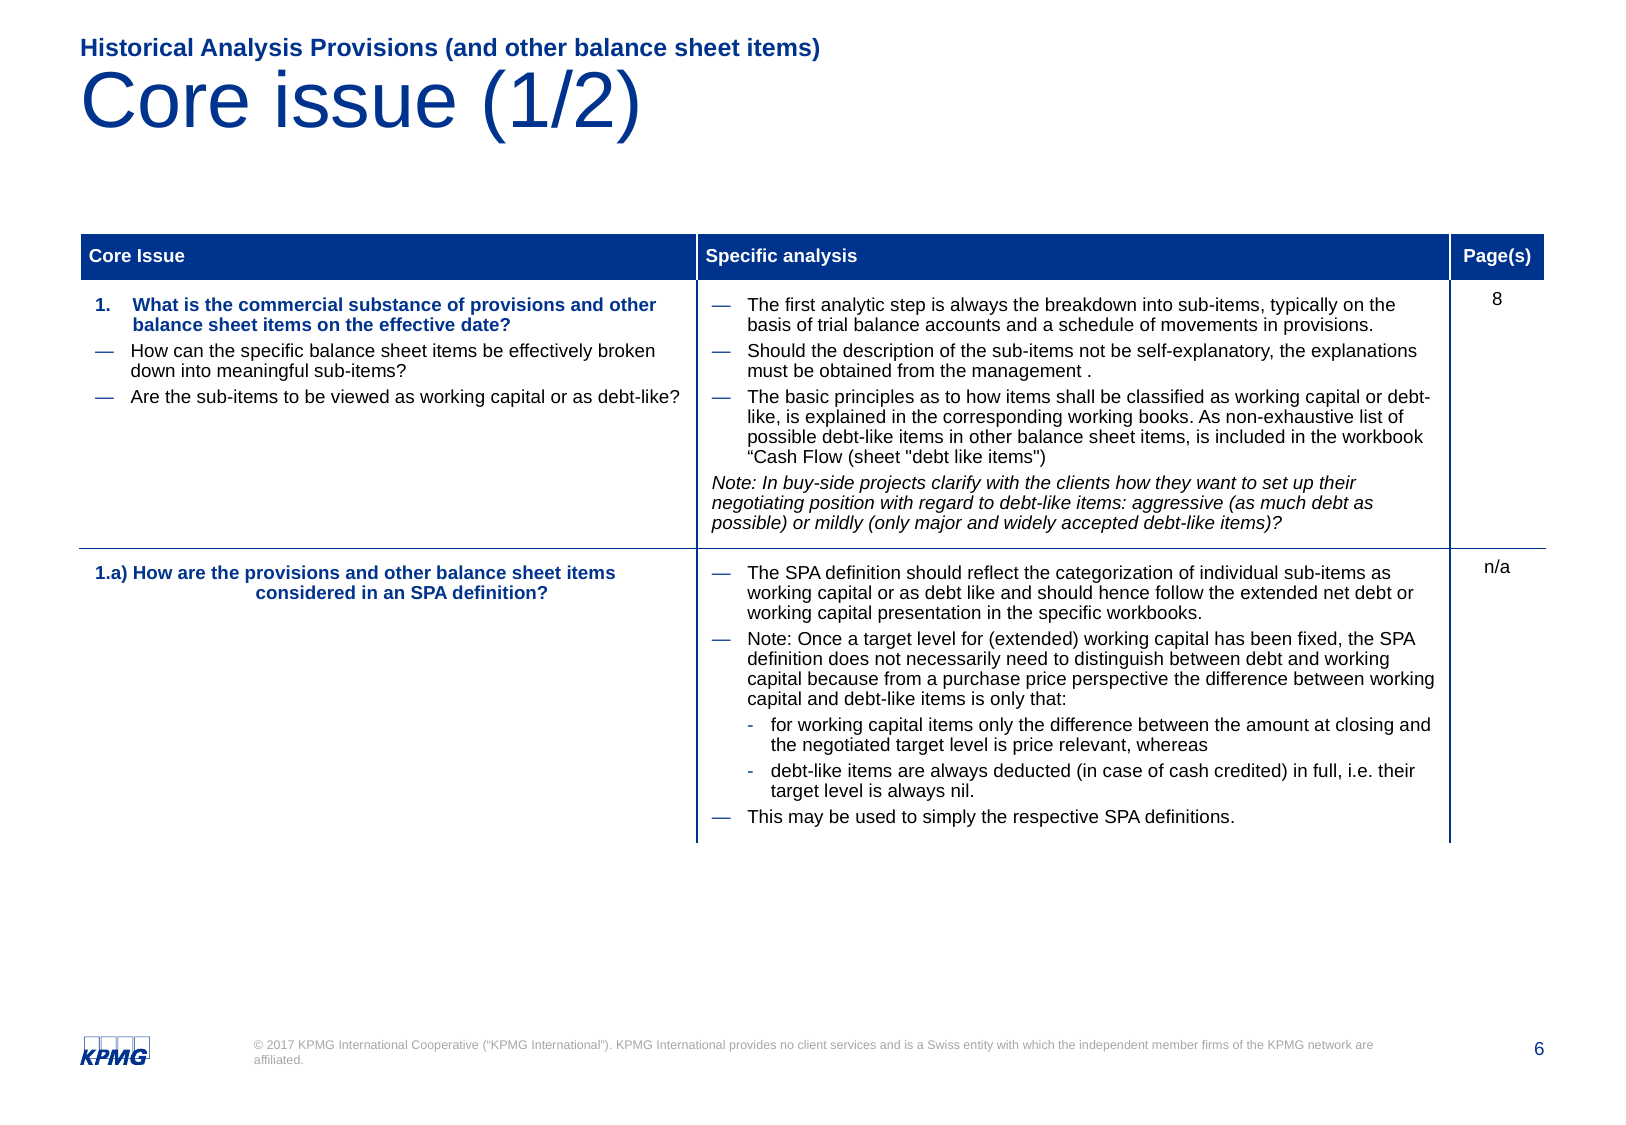

Historical Analysis Provisions (and other balance sheet items)
# Core issue (1/2)
| Core Issue | Specific analysis | Page(s) |
| --- | --- | --- |
| What is the commercial substance of provisions and other balance sheet items on the effective date? How can the specific balance sheet items be effectively broken down into meaningful sub-items? Are the sub-items to be viewed as working capital or as debt-like? | The first analytic step is always the breakdown into sub-items, typically on the basis of trial balance accounts and a schedule of movements in provisions. Should the description of the sub-items not be self-explanatory, the explanations must be obtained from the management . The basic principles as to how items shall be classified as working capital or debt-like, is explained in the corresponding working books. As non-exhaustive list of possible debt-like items in other balance sheet items, is included in the workbook “Cash Flow (sheet "debt like items") Note: In buy-side projects clarify with the clients how they want to set up their negotiating position with regard to debt-like items: aggressive (as much debt as possible) or mildly (only major and widely accepted debt-like items)? | 8 |
| 1.a) How are the provisions and other balance sheet items considered in an SPA definition? | The SPA definition should reflect the categorization of individual sub-items as working capital or as debt like and should hence follow the extended net debt or working capital presentation in the specific workbooks. Note: Once a target level for (extended) working capital has been fixed, the SPA definition does not necessarily need to distinguish between debt and working capital because from a purchase price perspective the difference between working capital and debt-like items is only that: for working capital items only the difference between the amount at closing and the negotiated target level is price relevant, whereas debt-like items are always deducted (in case of cash credited) in full, i.e. their target level is always nil. This may be used to simply the respective SPA definitions. | n/a |